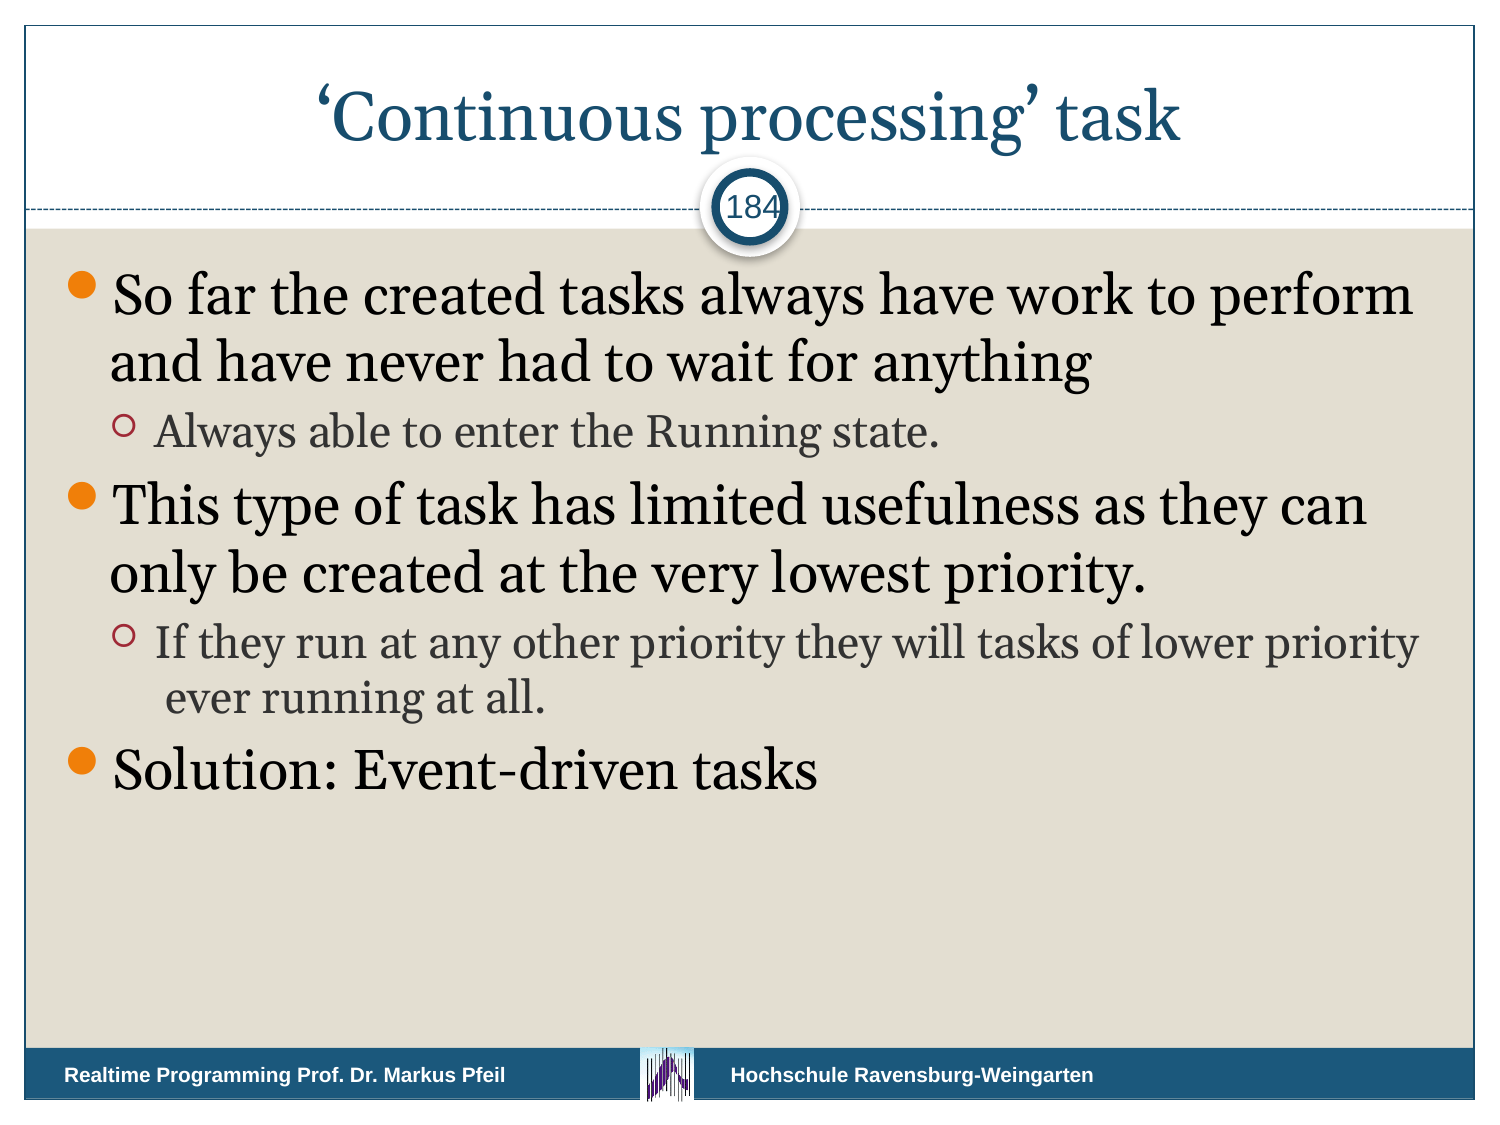

# ‘Continuous processing’ task
184
So far the created tasks always have work to perform and have never had to wait for anything
Always able to enter the Running state.
This type of task has limited usefulness as they can only be created at the very lowest priority.
If they run at any other priority they will tasks of lower priority  ever running at all.
Solution: Event-driven tasks
Realtime Programming Prof. Dr. Markus Pfeil